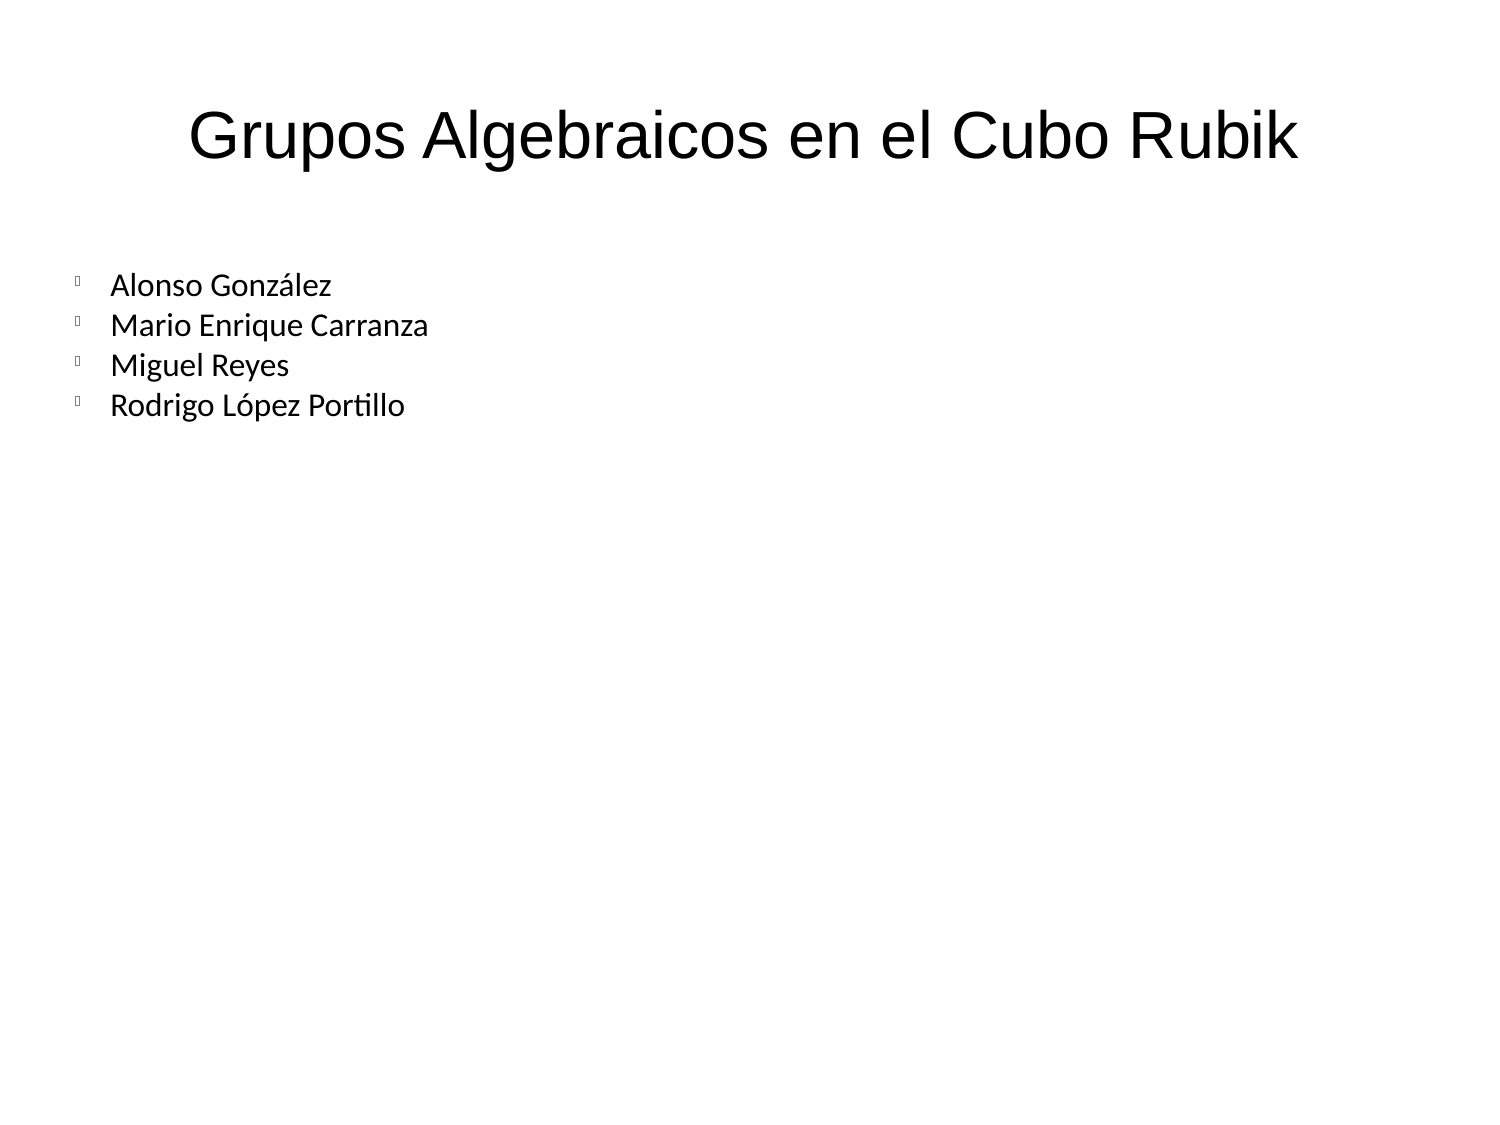

Grupos Algebraicos en el Cubo Rubik
Alonso González
Mario Enrique Carranza
Miguel Reyes
Rodrigo López Portillo